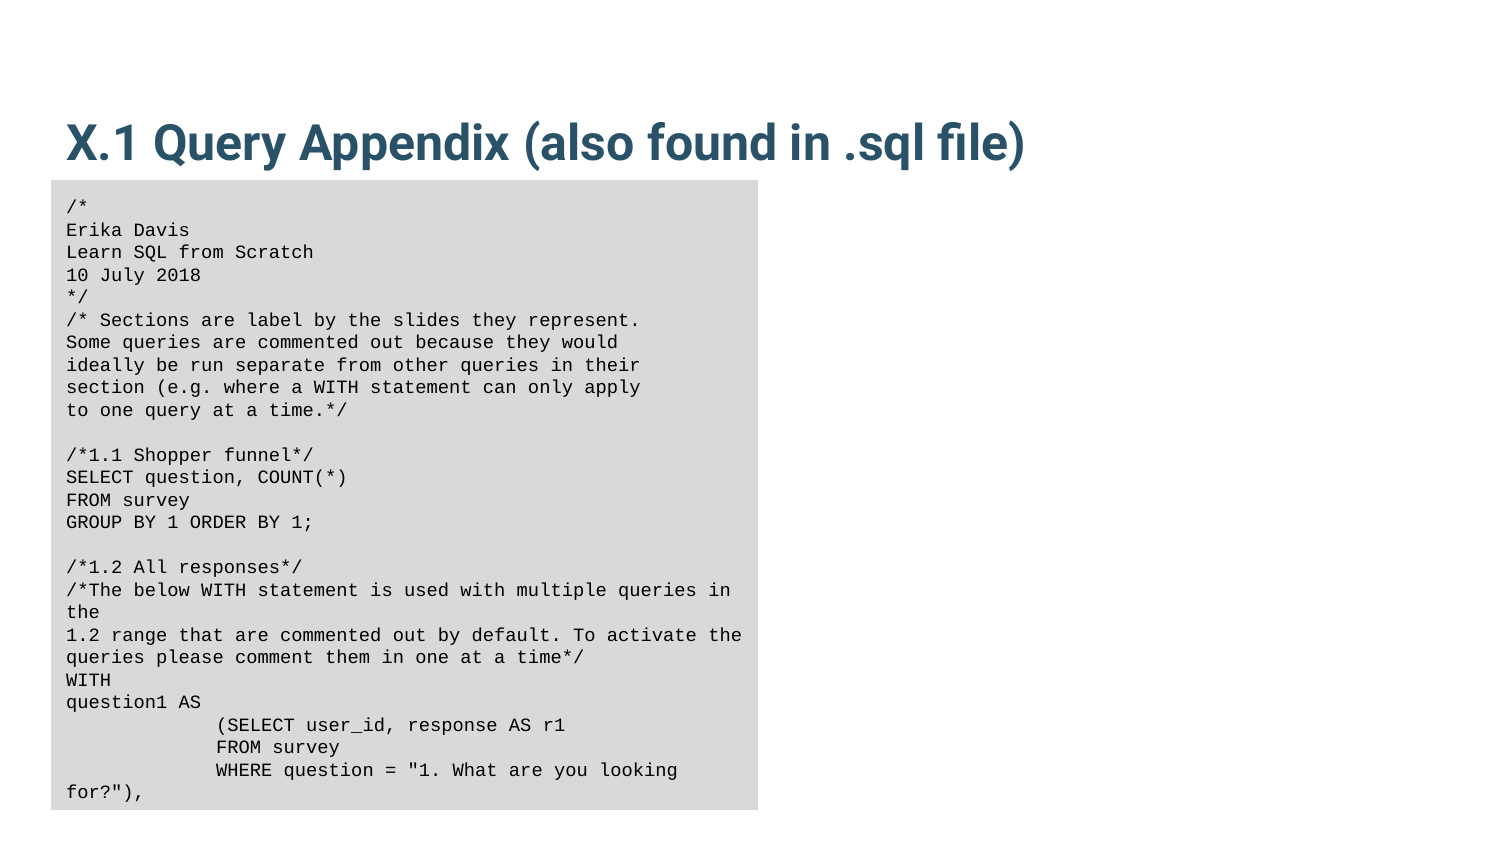

X.1 Query Appendix (also found in .sql file)
/*
Erika Davis
Learn SQL from Scratch
10 July 2018
*/
/* Sections are label by the slides they represent.
Some queries are commented out because they would
ideally be run separate from other queries in their
section (e.g. where a WITH statement can only apply
to one query at a time.*/

/*1.1 Shopper funnel*/
SELECT question, COUNT(*)
FROM survey
GROUP BY 1 ORDER BY 1;

/*1.2 All responses*/
/*The below WITH statement is used with multiple queries in the
1.2 range that are commented out by default. To activate the
queries please comment them in one at a time*/
WITH
question1 AS
	(SELECT user_id, response AS r1
  	FROM survey
   	WHERE question = "1. What are you looking for?"),